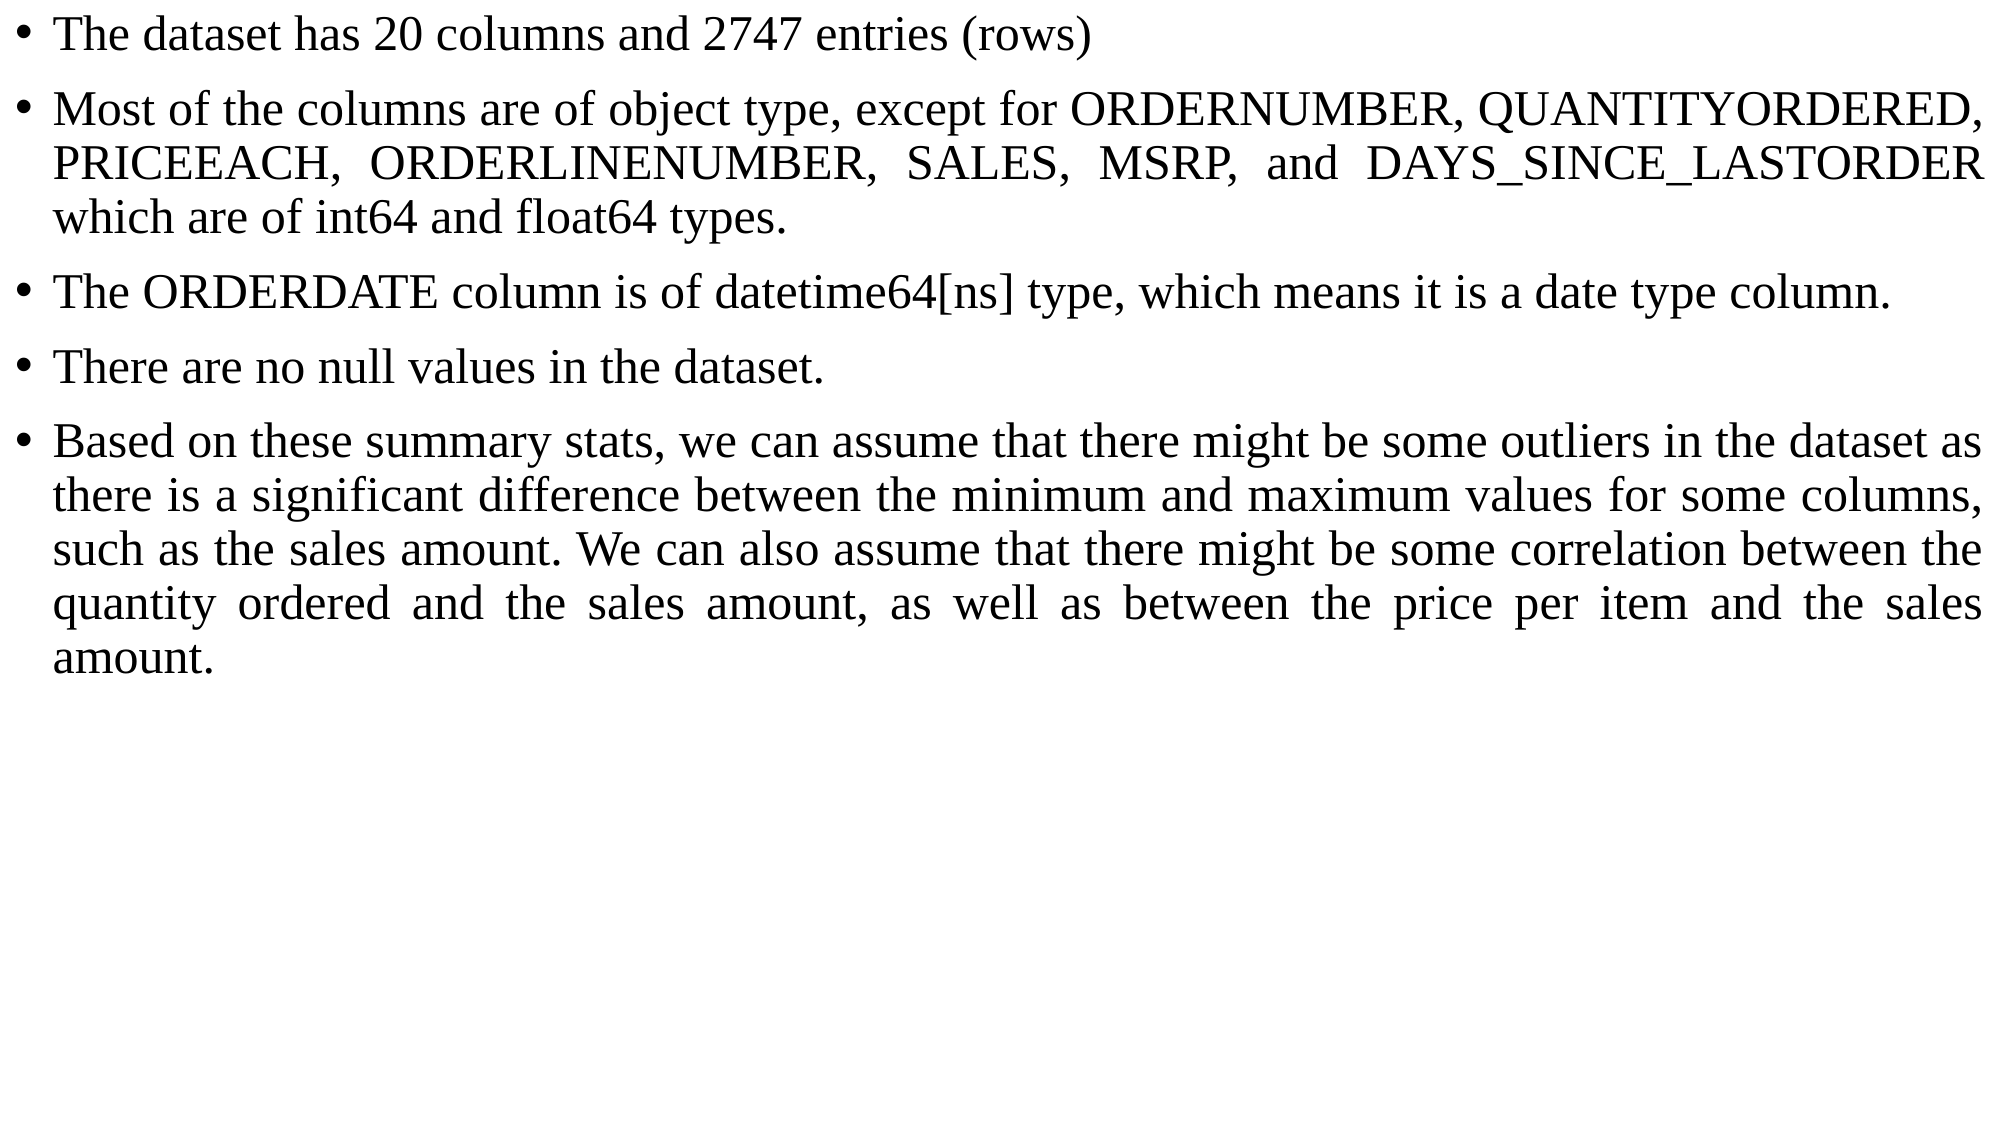

The dataset has 20 columns and 2747 entries (rows)
Most of the columns are of object type, except for ORDERNUMBER, QUANTITYORDERED, PRICEEACH, ORDERLINENUMBER, SALES, MSRP, and DAYS_SINCE_LASTORDER which are of int64 and float64 types.
The ORDERDATE column is of datetime64[ns] type, which means it is a date type column.
There are no null values in the dataset.
Based on these summary stats, we can assume that there might be some outliers in the dataset as there is a significant difference between the minimum and maximum values for some columns, such as the sales amount. We can also assume that there might be some correlation between the quantity ordered and the sales amount, as well as between the price per item and the sales amount.